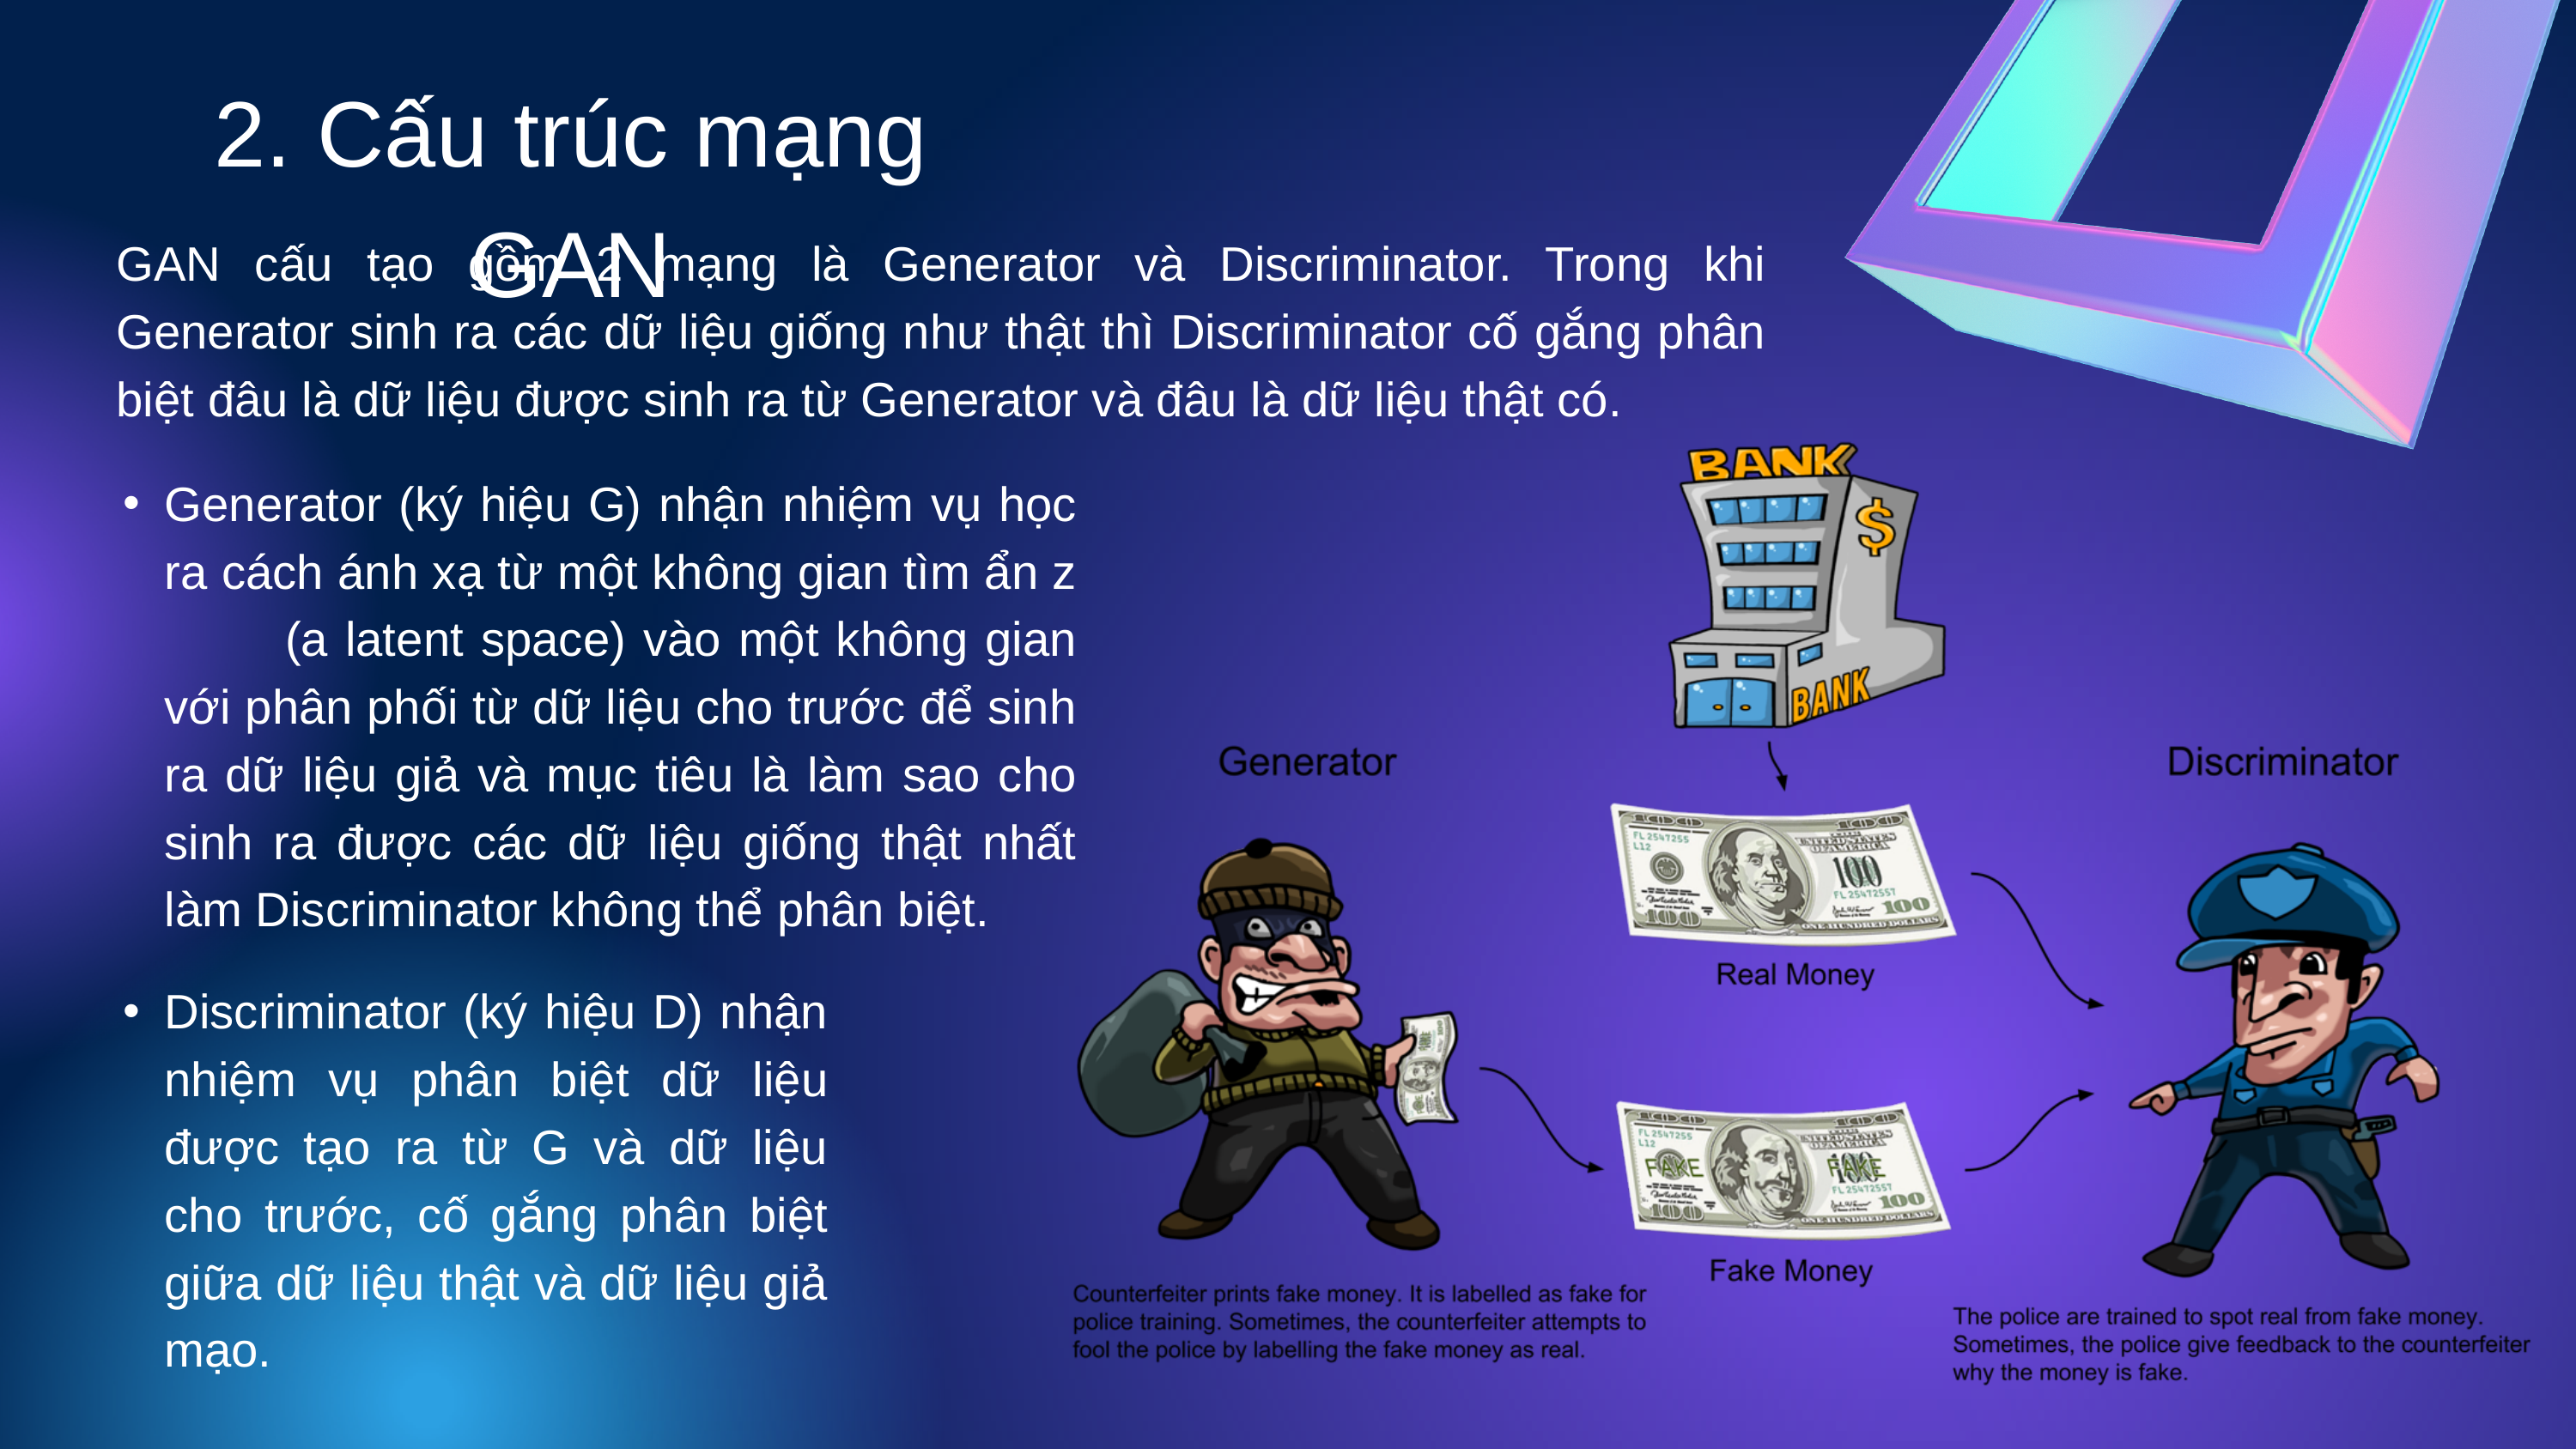

2. Cấu trúc mạng GAN

GAN cấu tạo gồm 2 mạng là Generator và Discriminator. Trong khi Generator sinh ra các dữ liệu giống như thật thì Discriminator cố gắng phân biệt đâu là dữ liệu được sinh ra từ Generator và đâu là dữ liệu thật có.

Generator (ký hiệu G) nhận nhiệm vụ học ra cách ánh xạ từ một không gian tìm ẩn z        (a latent space) vào một không gian với phân phối từ dữ liệu cho trước để sinh ra dữ liệu giả và mục tiêu là làm sao cho sinh ra được các dữ liệu giống thật nhất làm Discriminator không thể phân biệt.

Discriminator (ký hiệu D) nhận nhiệm vụ phân biệt dữ liệu được tạo ra từ G và dữ liệu cho trước, cố gắng phân biệt giữa dữ liệu thật và dữ liệu giả mạo.